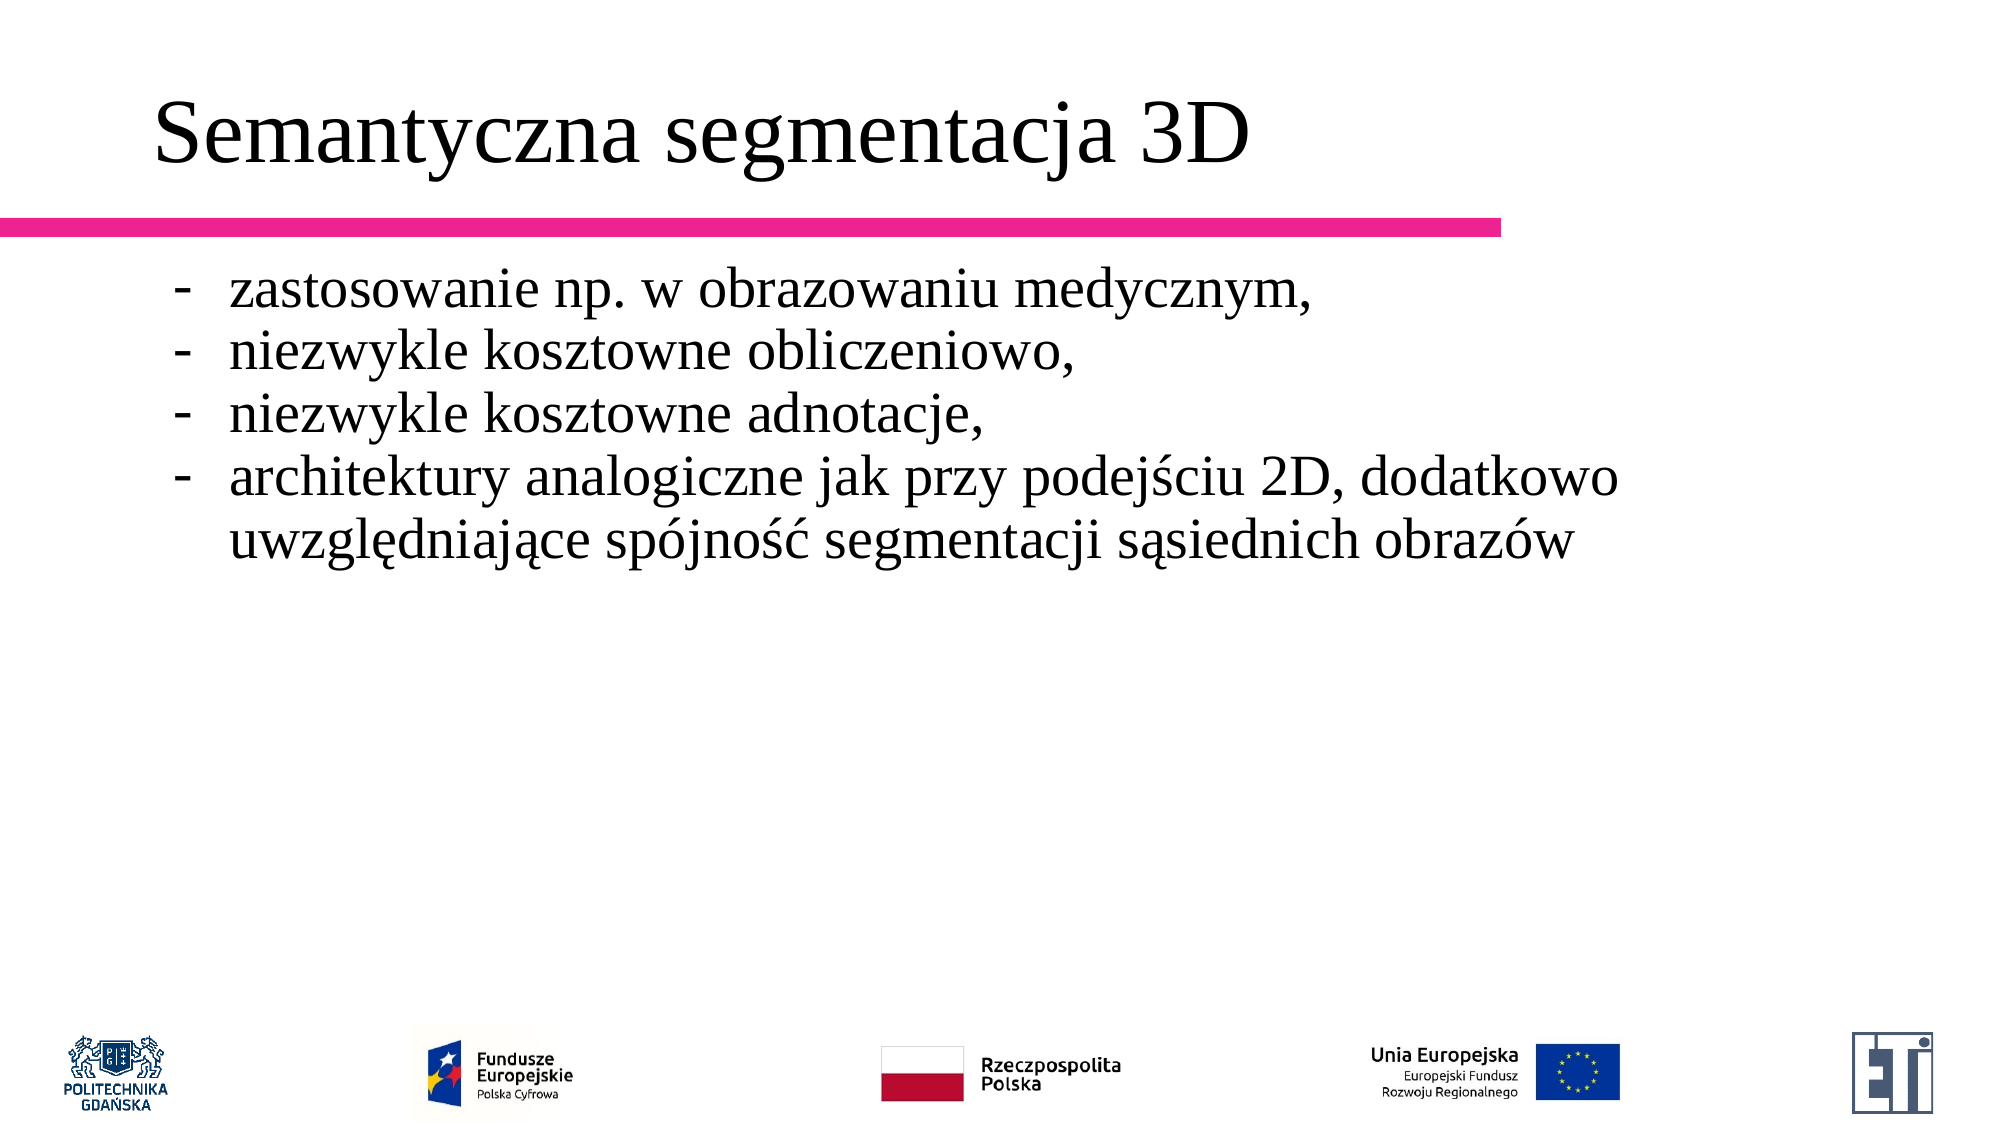

# Semantyczna segmentacja 3D
zastosowanie np. w obrazowaniu medycznym,
niezwykle kosztowne obliczeniowo,
niezwykle kosztowne adnotacje,
architektury analogiczne jak przy podejściu 2D, dodatkowo uwzględniające spójność segmentacji sąsiednich obrazów